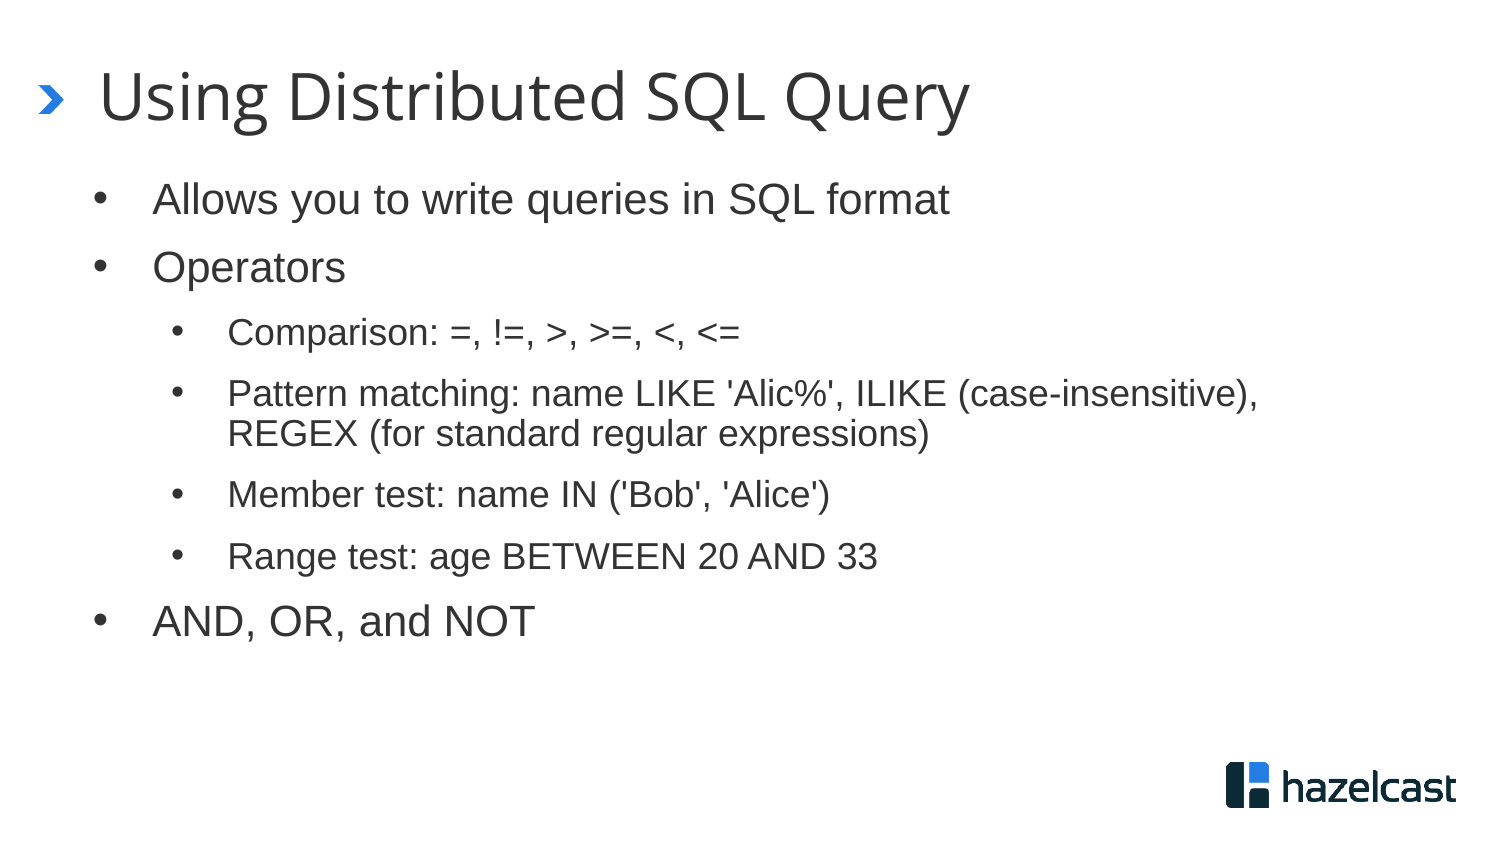

# Using Distributed SQL Query
Allows you to write queries in SQL format
Operators
Comparison: =, !=, >, >=, <, <=
Pattern matching: name LIKE 'Alic%', ILIKE (case-insensitive), REGEX (for standard regular expressions)
Member test: name IN ('Bob', 'Alice')
Range test: age BETWEEN 20 AND 33
AND, OR, and NOT